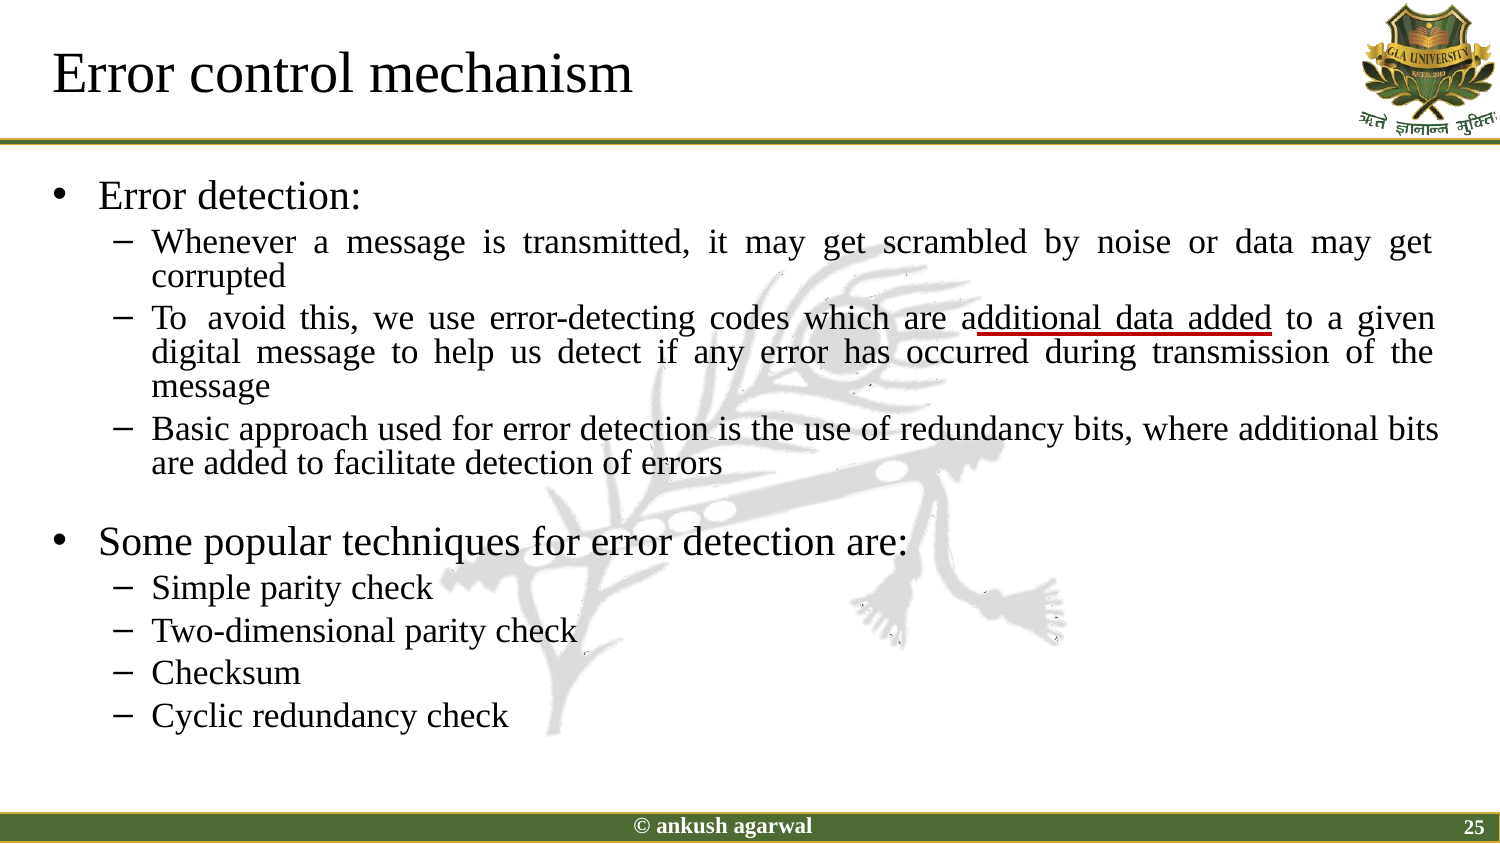

# Error control mechanism
Error detection:
Whenever a message is transmitted, it may get scrambled by noise or data may get  corrupted
To avoid this, we use error-detecting codes which are additional data added to a given  digital message to help us detect if any error has occurred during transmission of the  message
Basic approach used for error detection is the use of redundancy bits, where additional bits  are added to facilitate detection of errors
Some popular techniques for error detection are:
Simple parity check
Two-dimensional parity check
Checksum
Cyclic redundancy check
© ankush agarwal
25